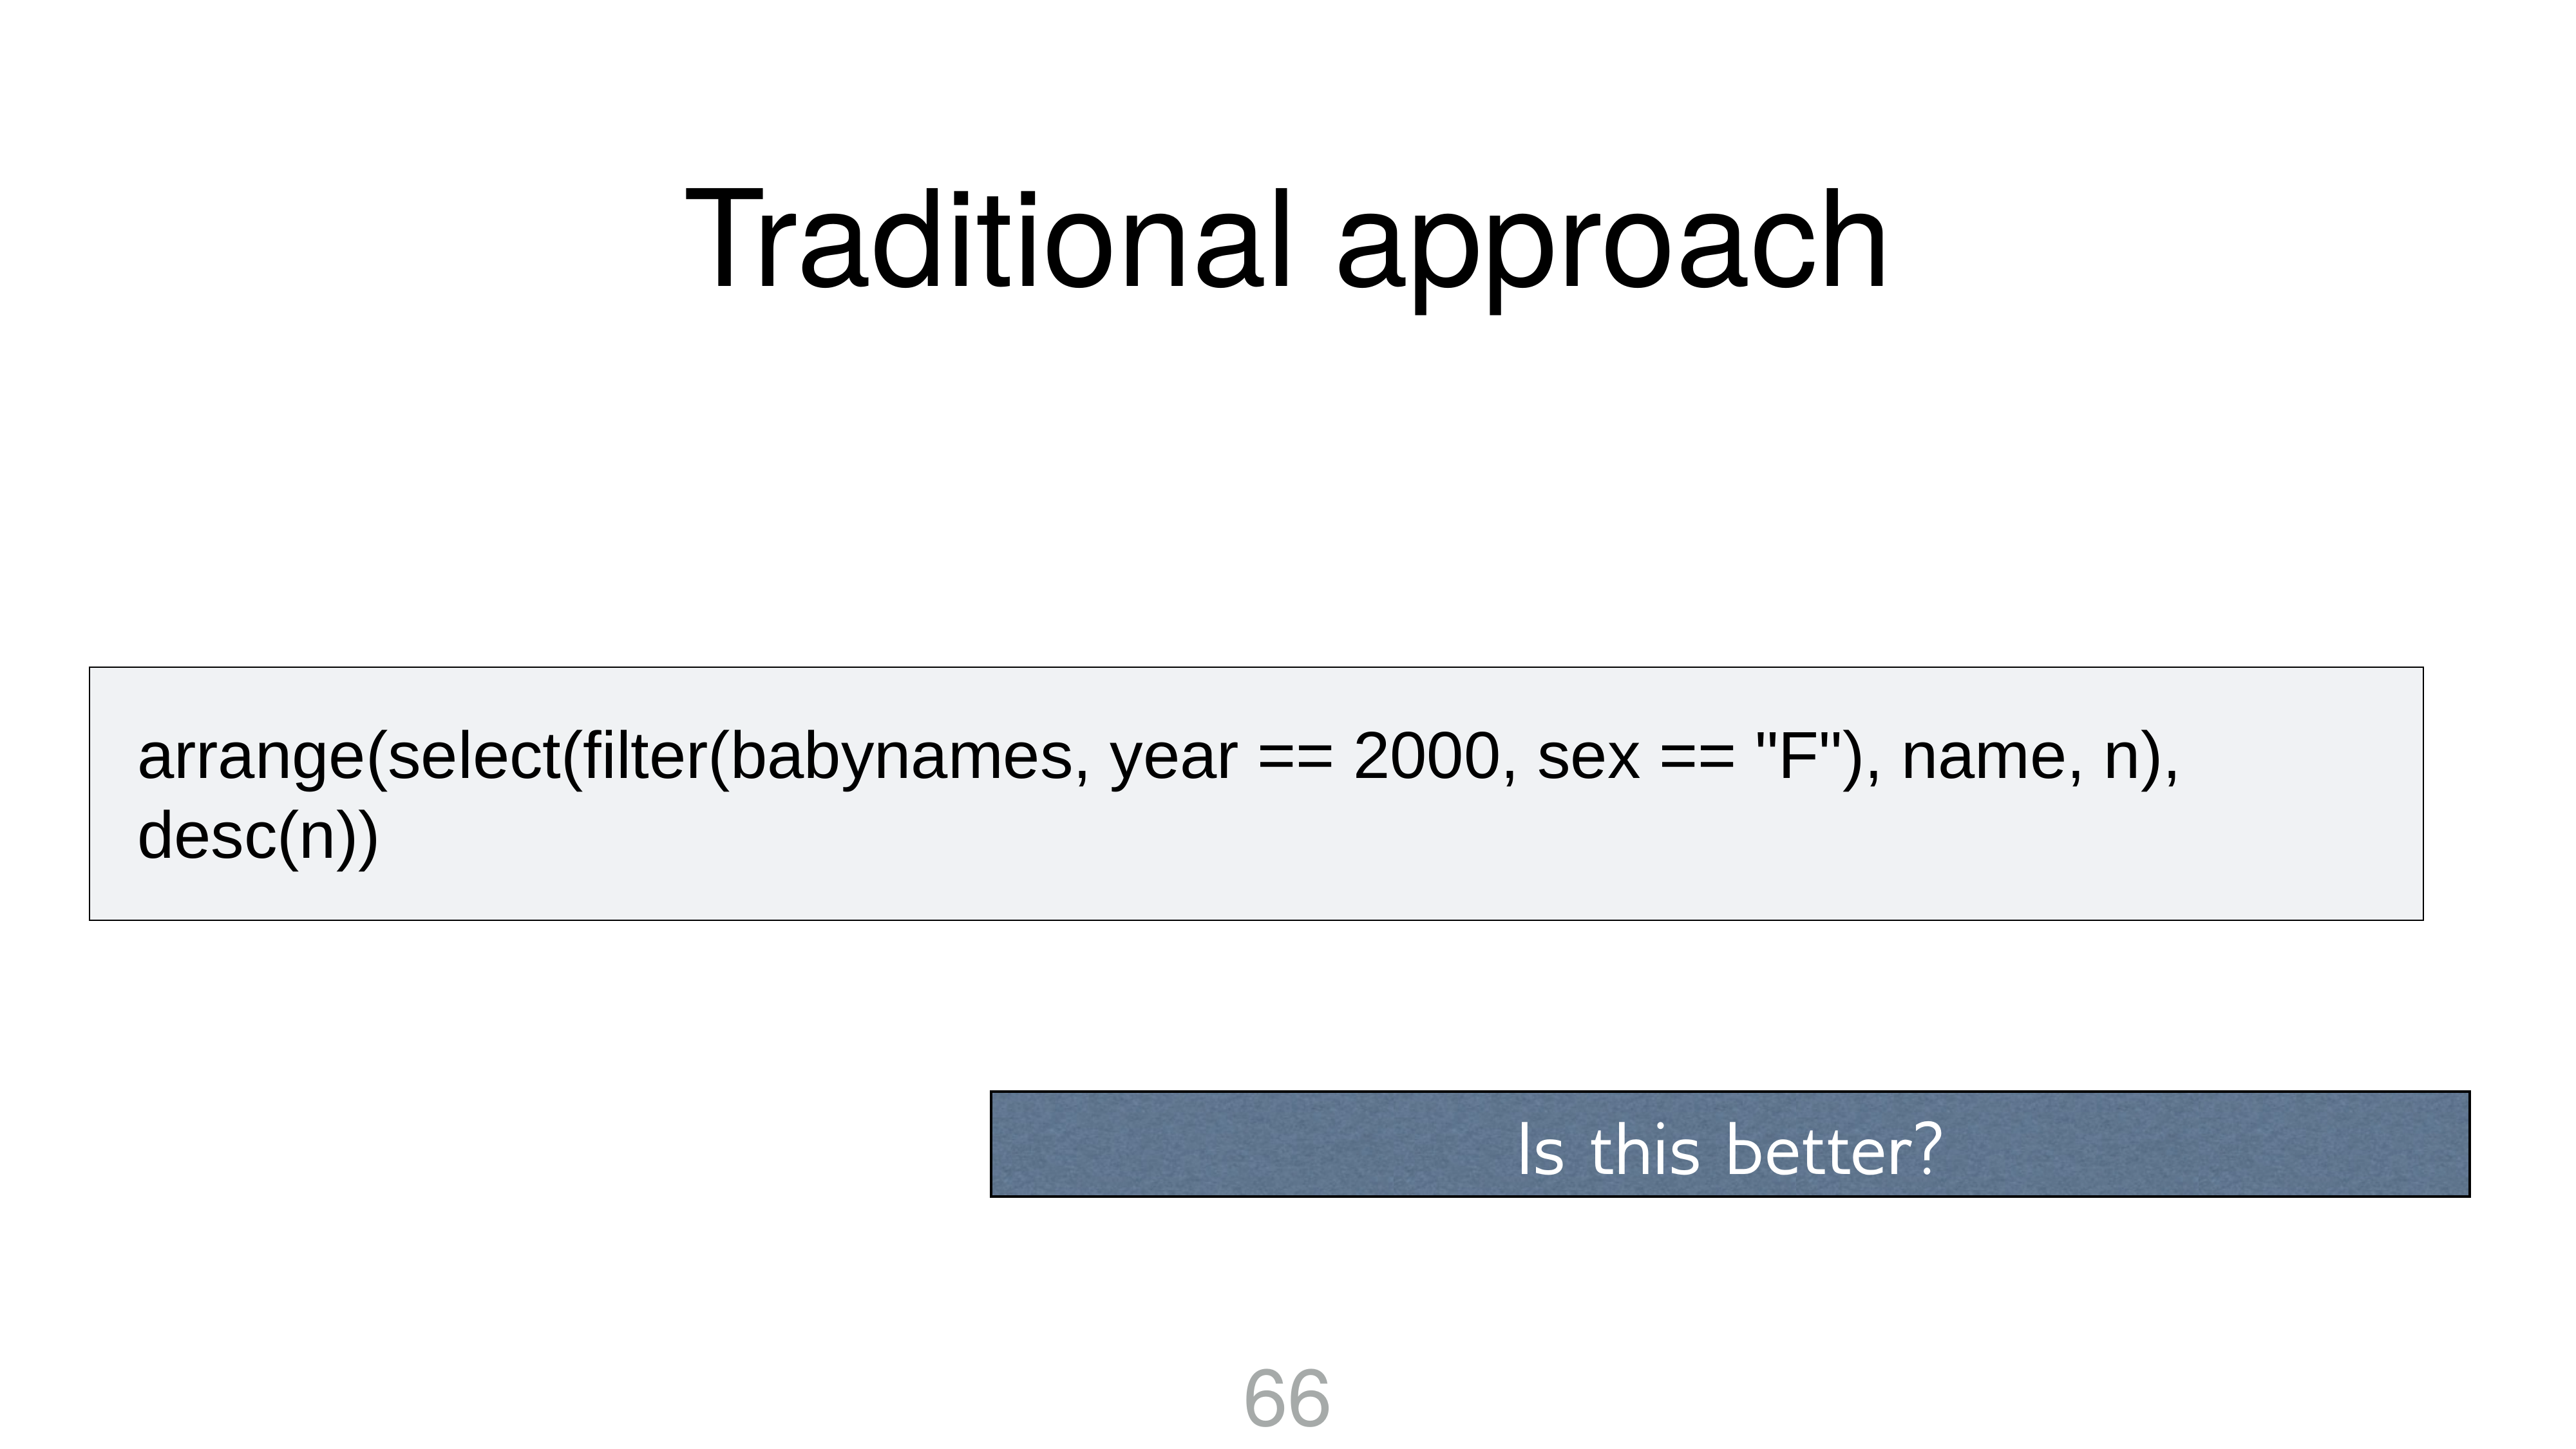

Traditional approach

arrange(select(filter(babynames, year == 2000, sex == "F"), name, n), desc(n))
Is this better?
66